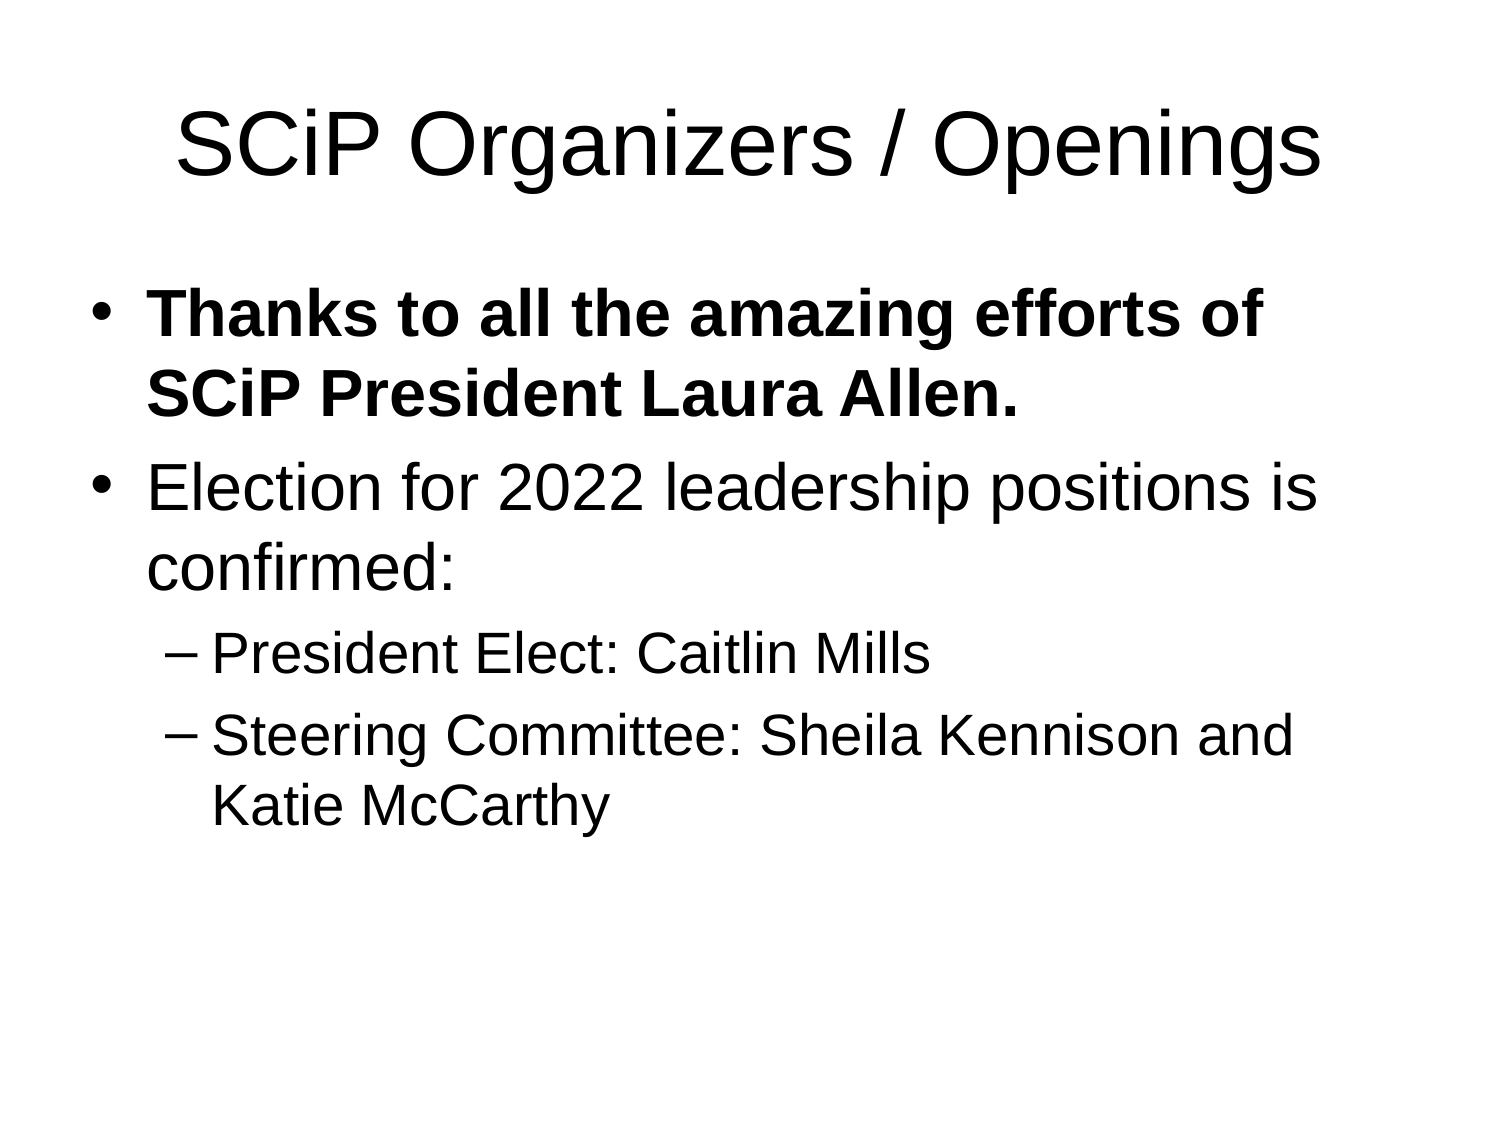

# SCiP Organizers / Openings
Thanks to all the amazing efforts of SCiP President Laura Allen.
Election for 2022 leadership positions is confirmed:
President Elect: Caitlin Mills
Steering Committee: Sheila Kennison and Katie McCarthy